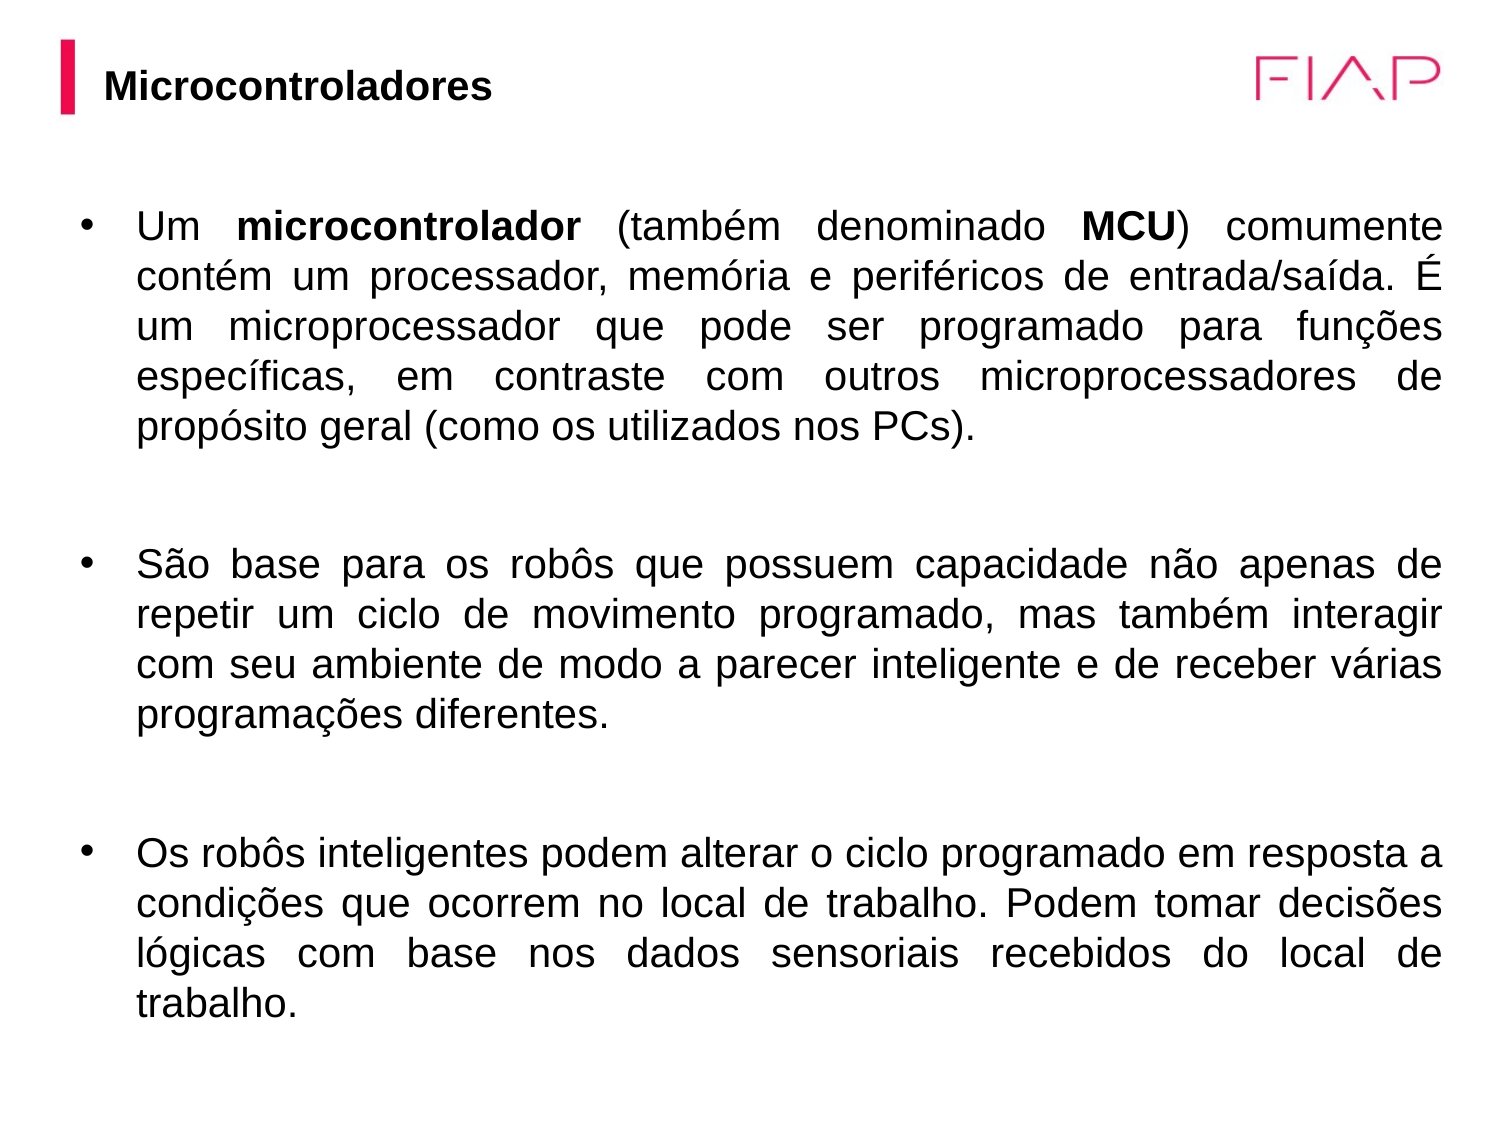

# Microcontroladores
Um microcontrolador (também denominado MCU) comumente contém um processador, memória e periféricos de entrada/saída. É um microprocessador que pode ser programado para funções específicas, em contraste com outros microprocessadores de propósito geral (como os utilizados nos PCs).

São base para os robôs que possuem capacidade não apenas de repetir um ciclo de movimento programado, mas também interagir com seu ambiente de modo a parecer inteligente e de receber várias programações diferentes.

Os robôs inteligentes podem alterar o ciclo programado em resposta a condições que ocorrem no local de trabalho. Podem tomar decisões lógicas com base nos dados sensoriais recebidos do local de trabalho.